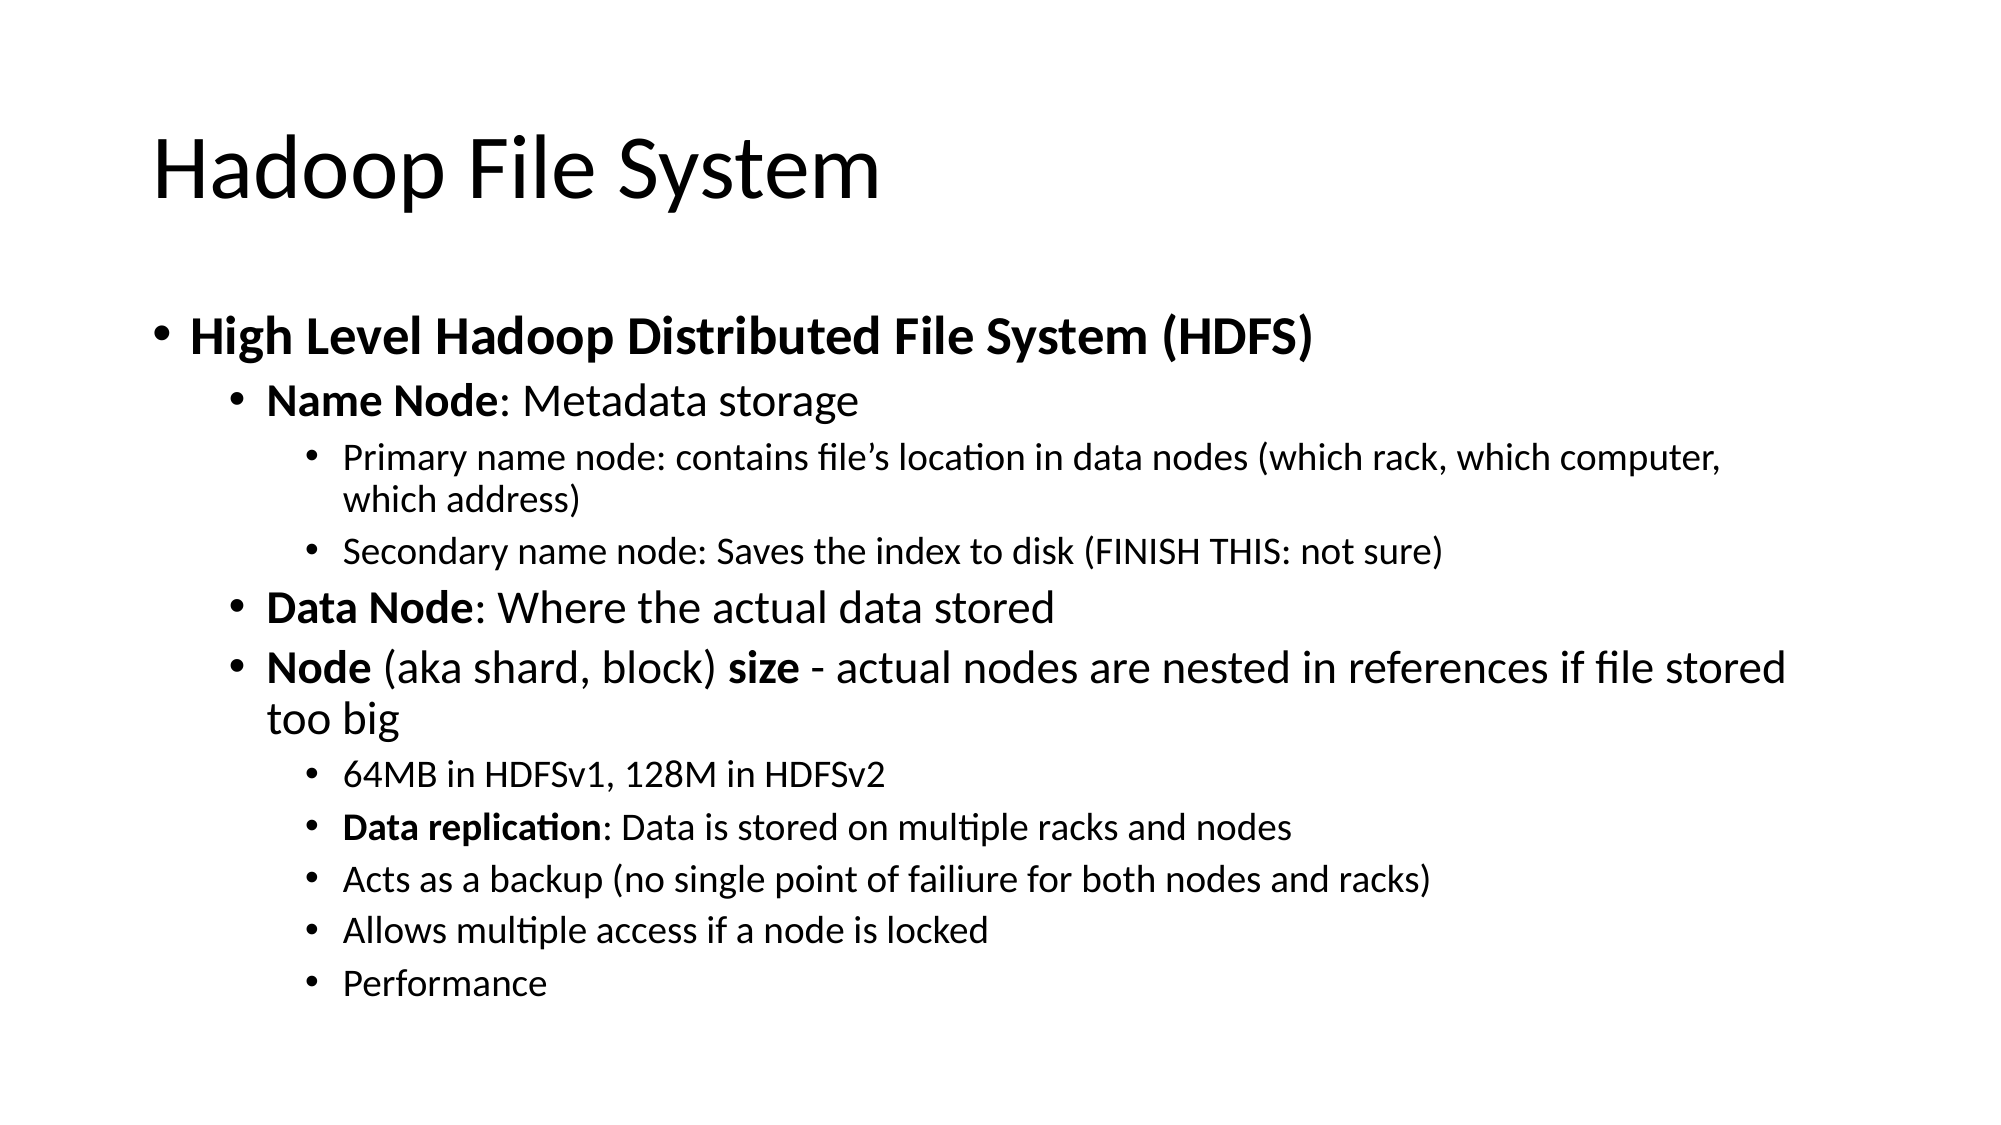

# Hadoop File System
High Level Hadoop Distributed File System (HDFS)
Name Node: Metadata storage
Primary name node: contains file’s location in data nodes (which rack, which computer, which address)
Secondary name node: Saves the index to disk (FINISH THIS: not sure)
Data Node: Where the actual data stored
Node (aka shard, block) size - actual nodes are nested in references if file stored too big
64MB in HDFSv1, 128M in HDFSv2
Data replication: Data is stored on multiple racks and nodes
Acts as a backup (no single point of failiure for both nodes and racks)
Allows multiple access if a node is locked
Performance